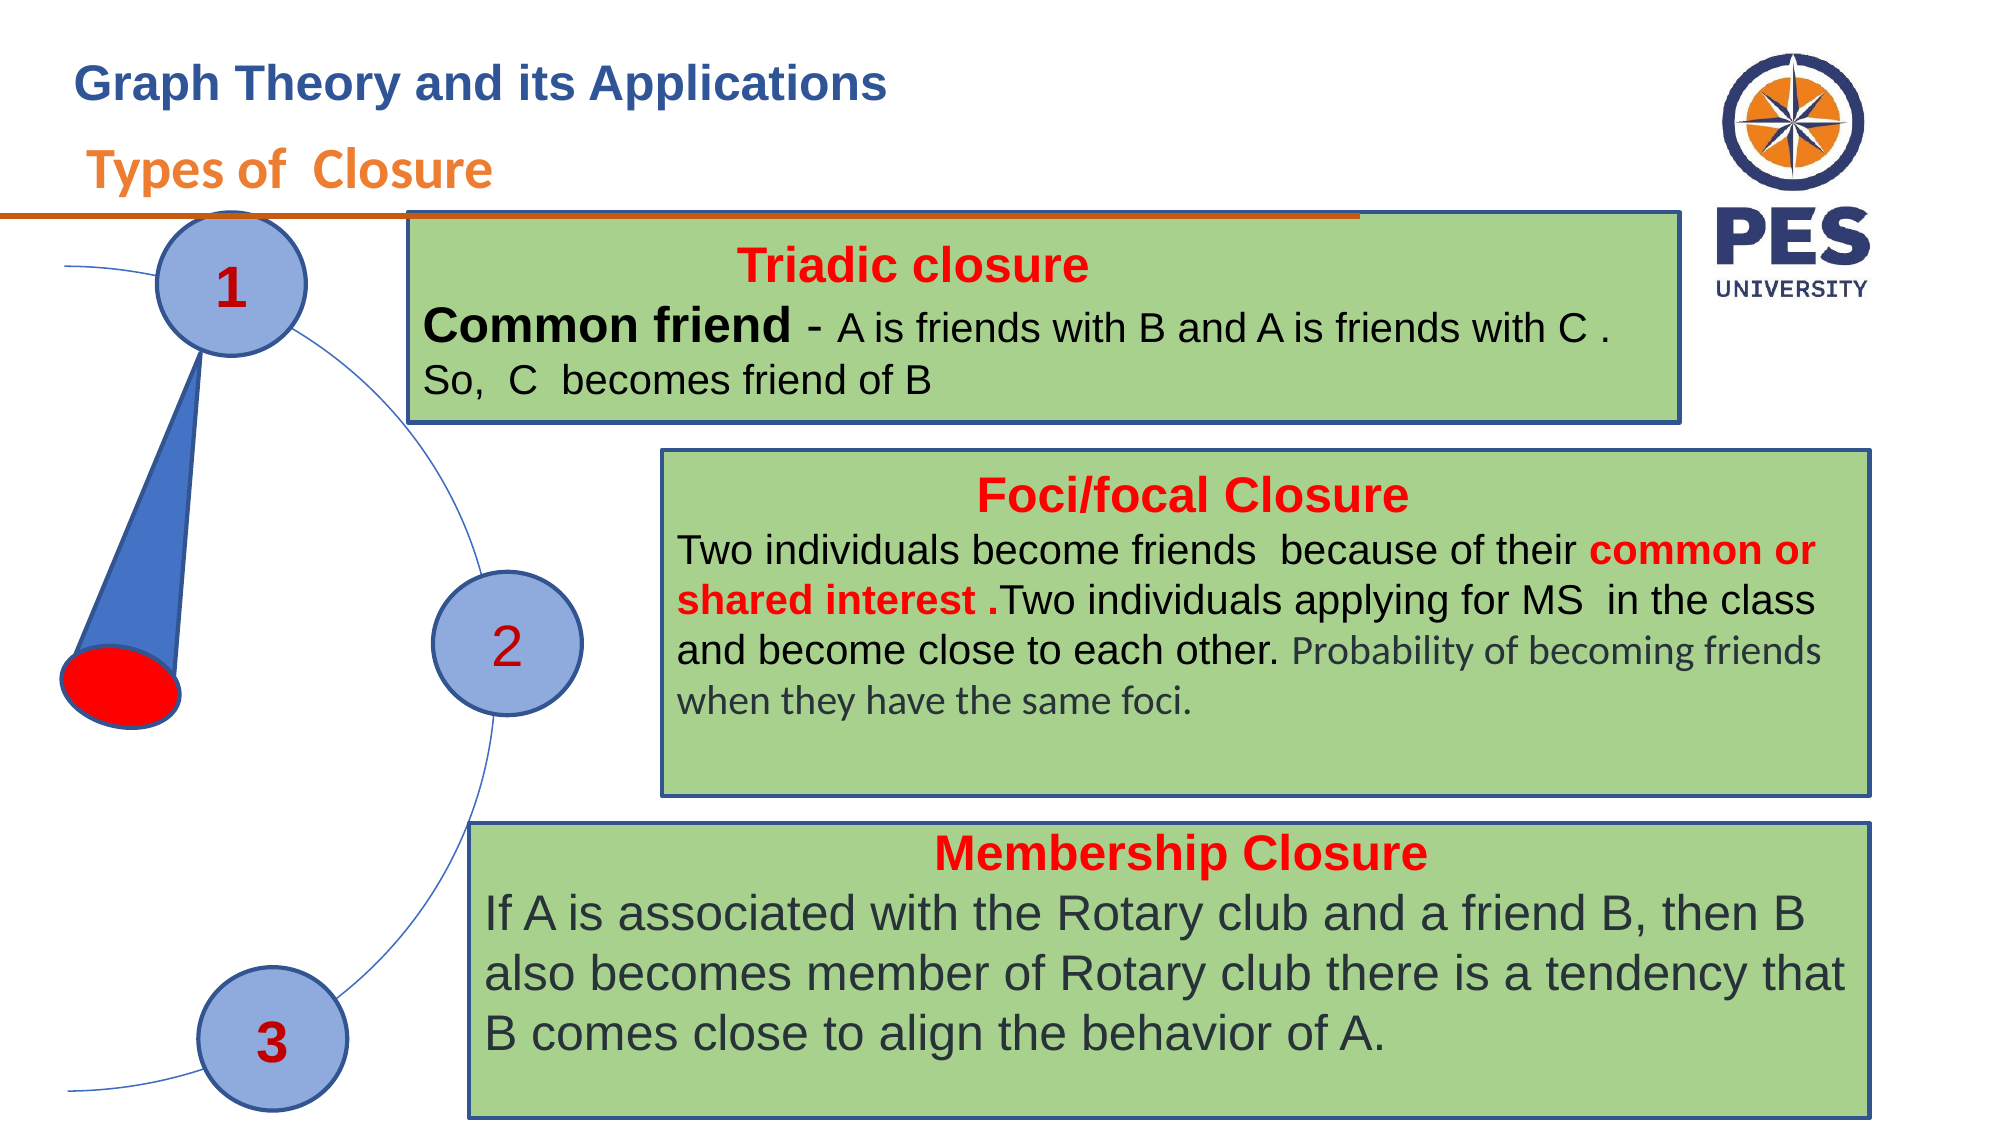

Graph Theory and its Applications

Types of  Closure

		 Triadic closure
Common friend - A is friends with B and A is friends with C . So,  C  becomes friend of B

1

		Foci/focal Closure
Two individuals become friends  because of their common or shared interest .Two individuals applying for MS  in the class and become close to each other. Probability of becoming friends when they have the same foci.

2

			Membership Closure
If A is associated with the Rotary club and a friend B, then B also becomes member of Rotary club there is a tendency that B comes close to align the behavior of A.

3